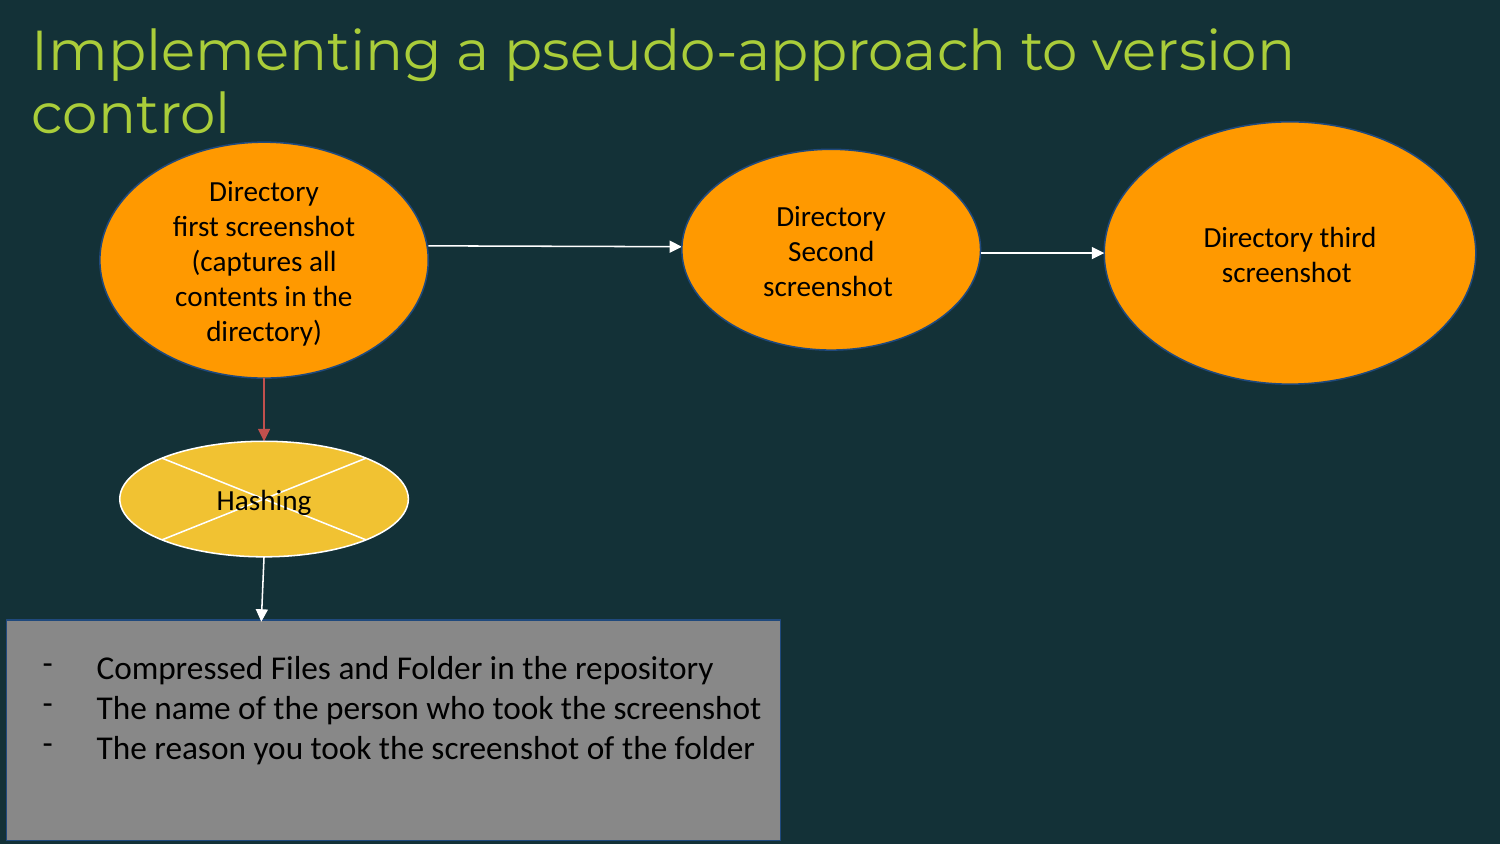

Implementing a pseudo-approach to version control
Directory third screenshot
Directory
first screenshot (captures all contents in the directory)
Directory Second screenshot
01.
02.
03.
Hashing
04.
05.

Compressed Files and Folder in the repository
The name of the person who took the screenshot
The reason you took the screenshot of the folder